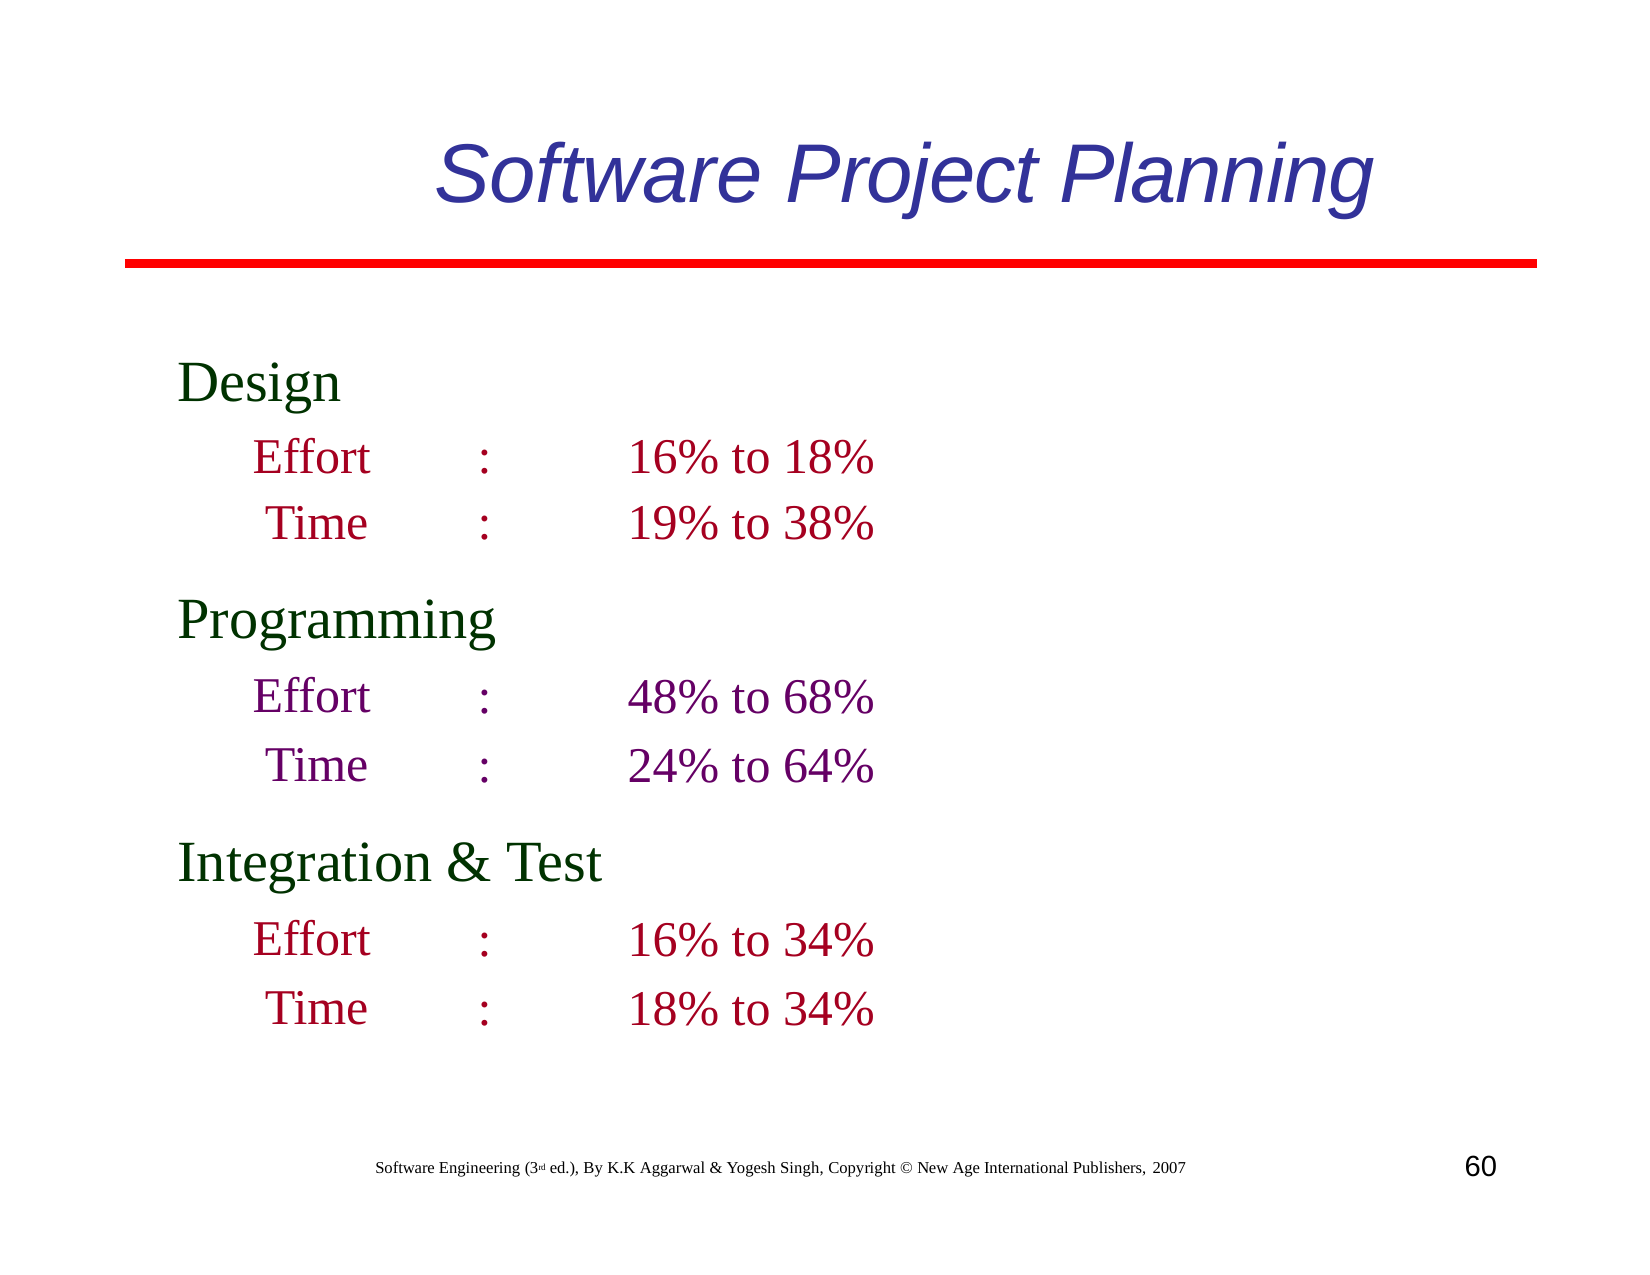

# Software Project Planning

Design
Effort  Time
:
:
16% to 18%
19% to 38%
Programming
Effort  Time
:
:
48% to 68%
24% to 64%
Integration & Test
Effort  Time
:
:
16% to 34%
18% to 34%
60
Software Engineering (3rd  ed.), By K.K Aggarwal & Yogesh Singh, Copyright © New Age International Publishers, 2007